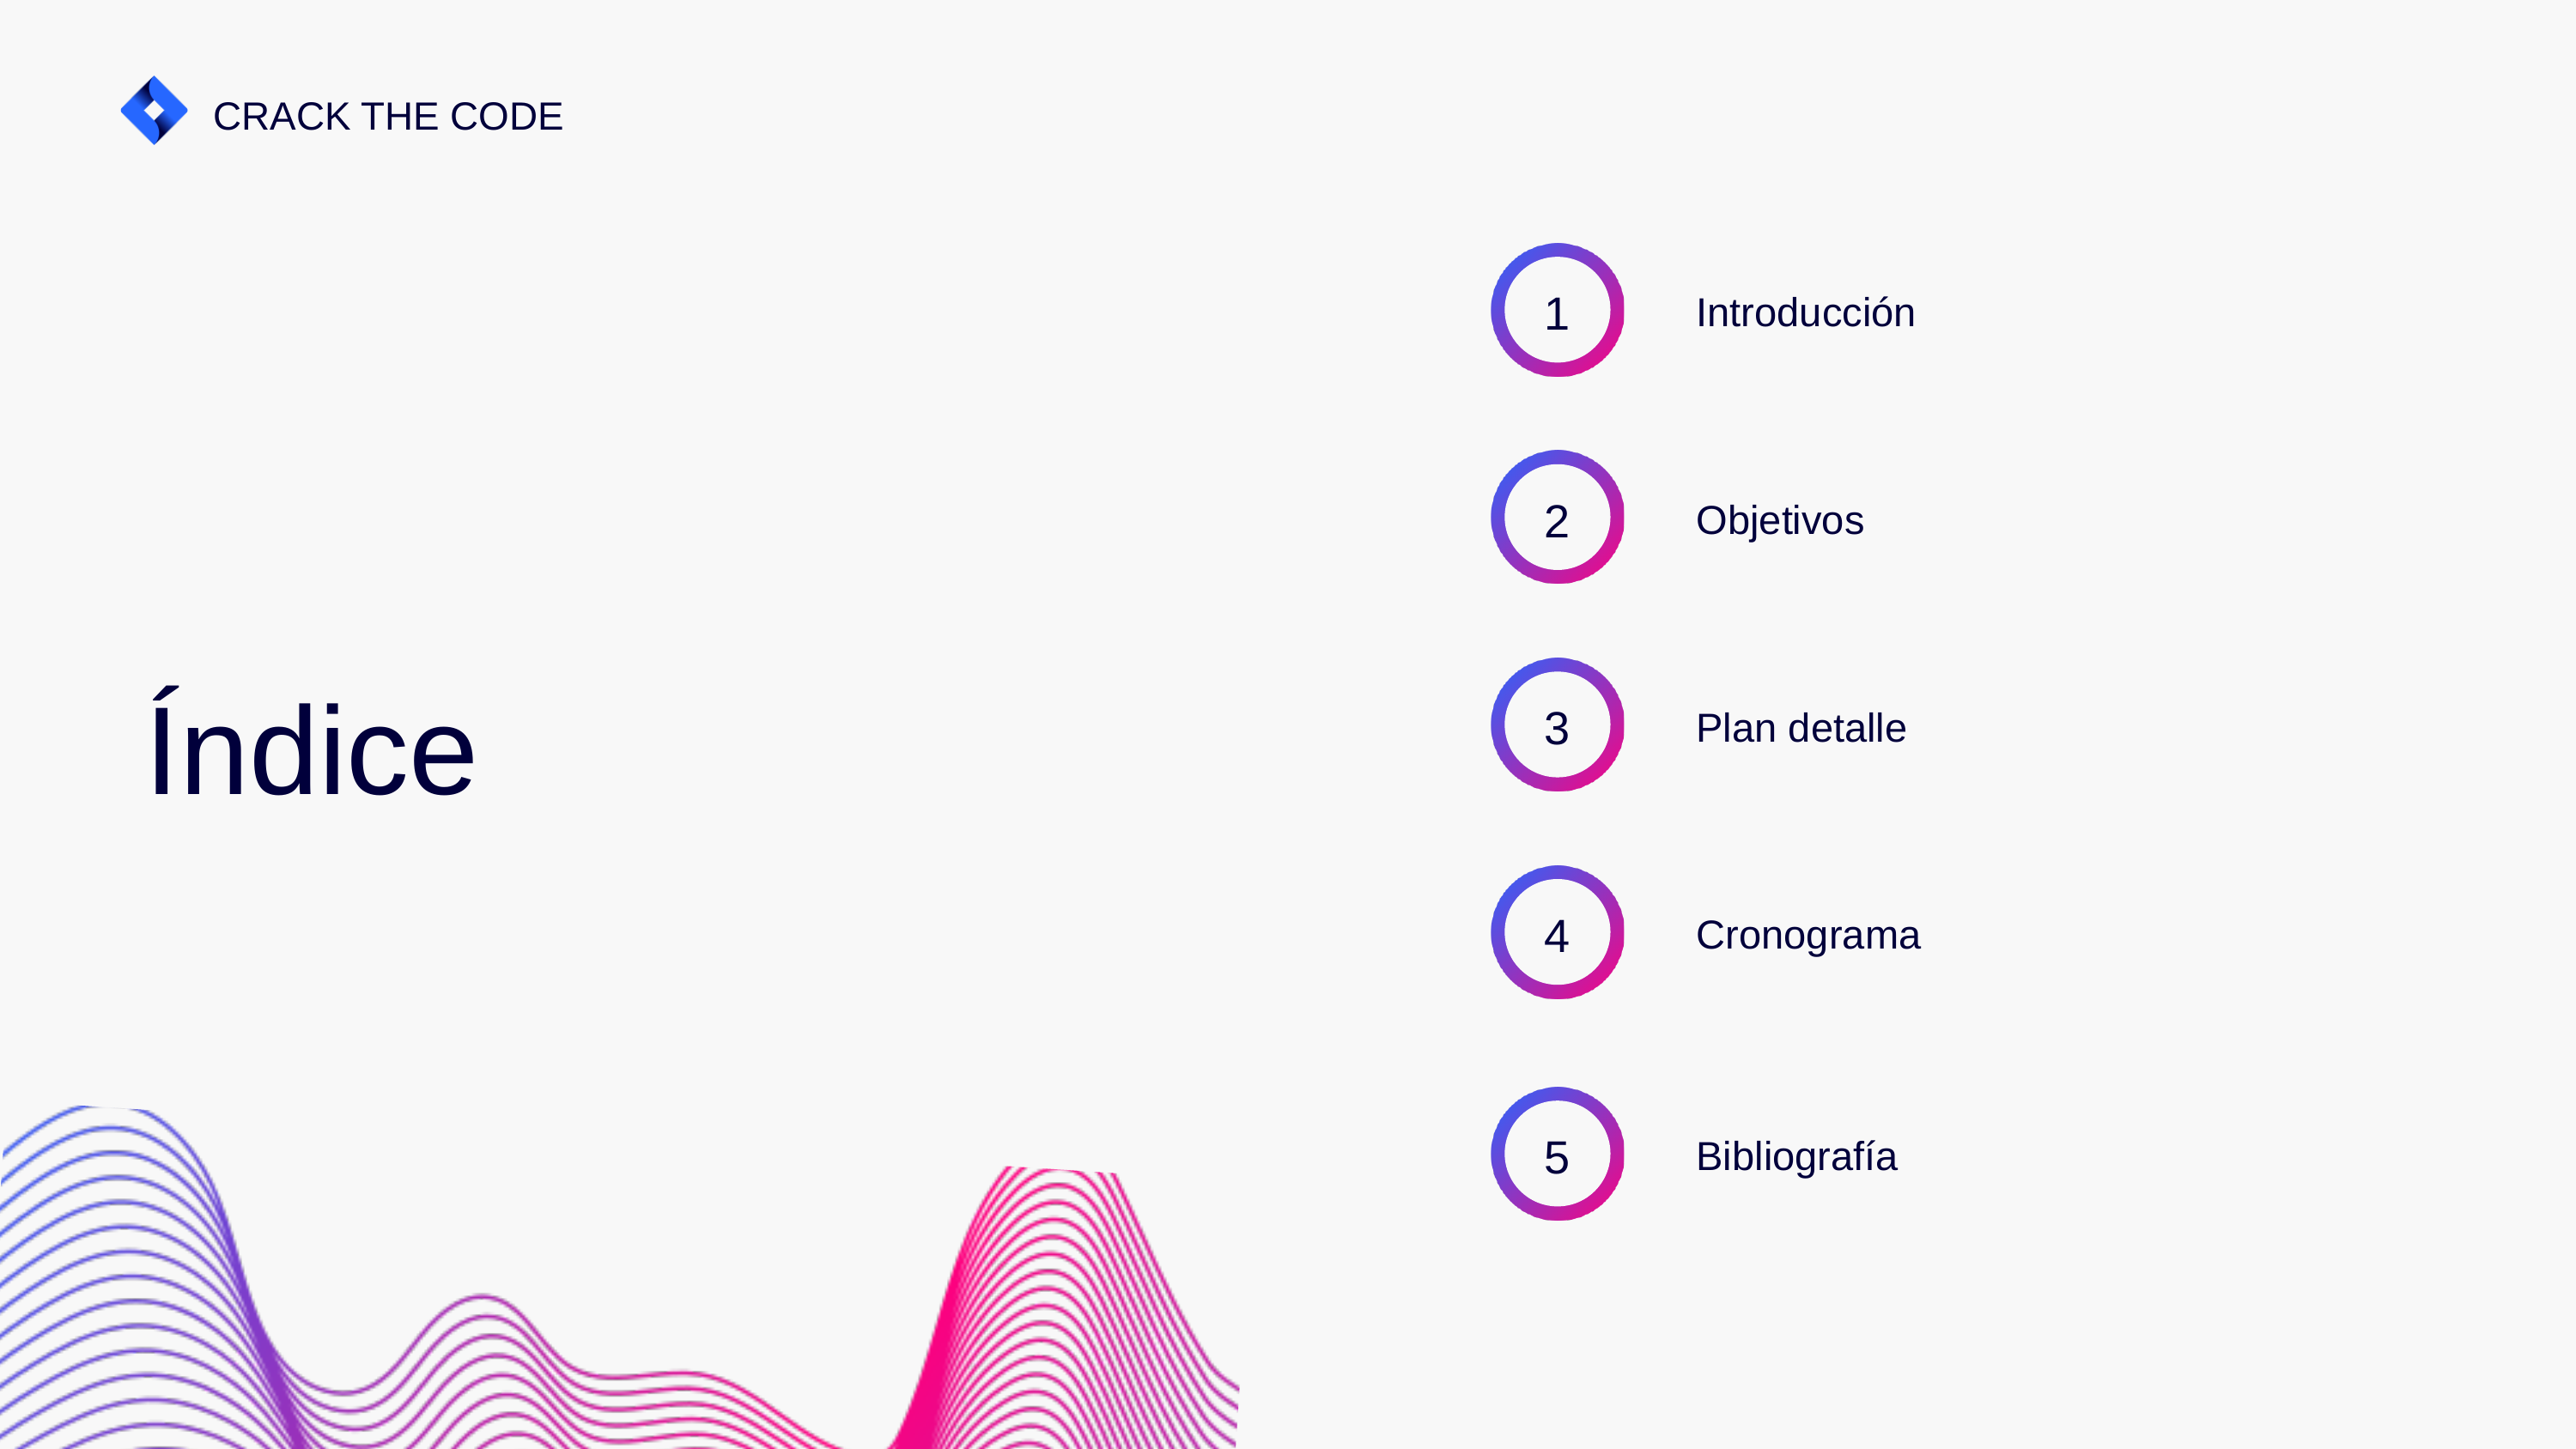

CRACK THE CODE

1
Introducción

2
Objetivos

Índice

3
Plan detalle

4
Cronograma

5
Bibliografía